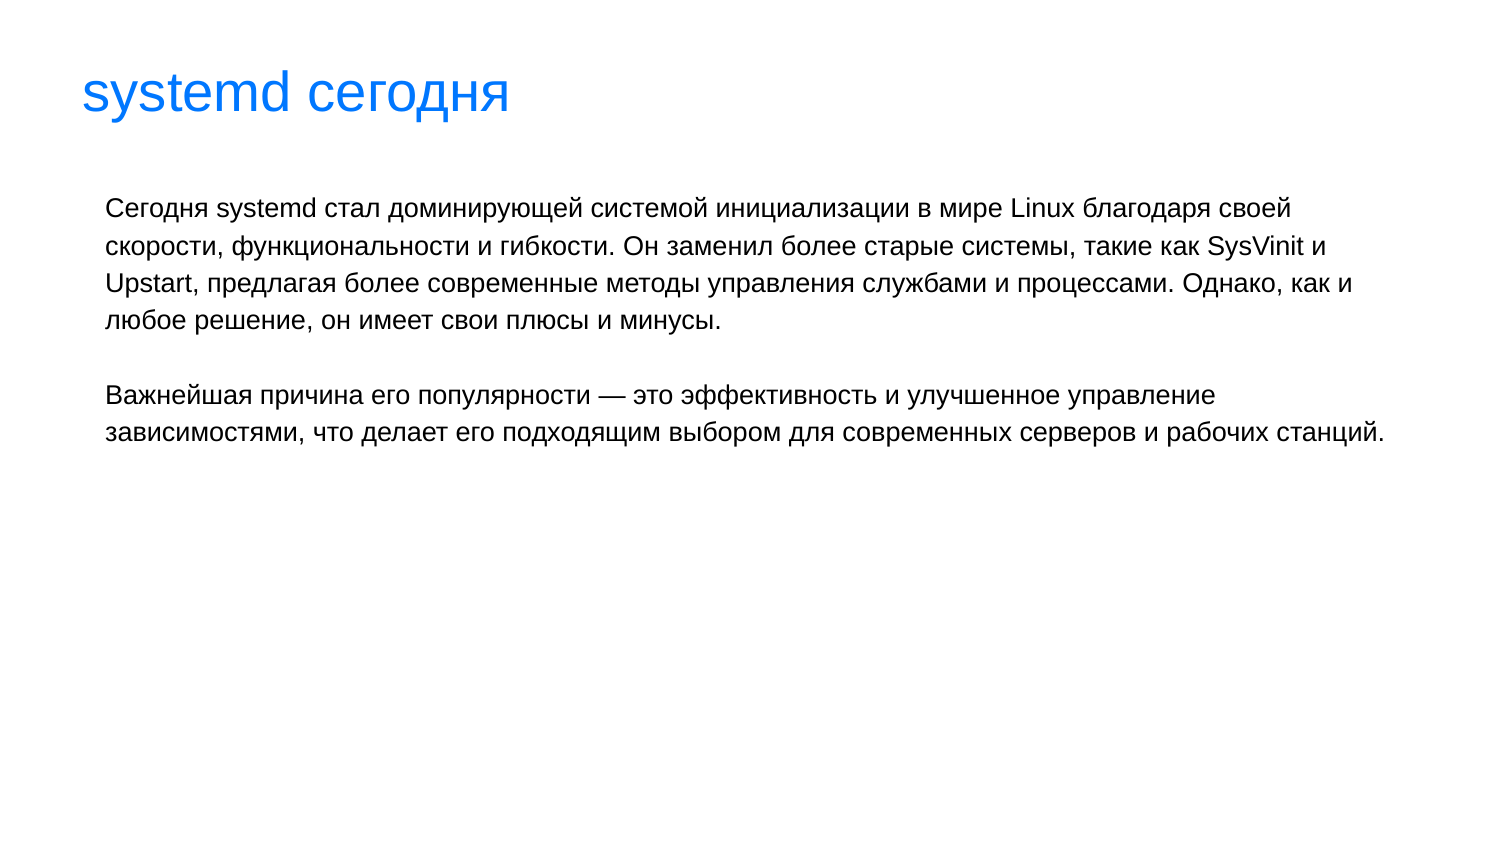

# systemd сегодня
Сегодня systemd стал доминирующей системой инициализации в мире Linux благодаря своей скорости, функциональности и гибкости. Он заменил более старые системы, такие как SysVinit и Upstart, предлагая более современные методы управления службами и процессами. Однако, как и любое решение, он имеет свои плюсы и минусы.

Важнейшая причина его популярности — это эффективность и улучшенное управление зависимостями, что делает его подходящим выбором для современных серверов и рабочих станций.